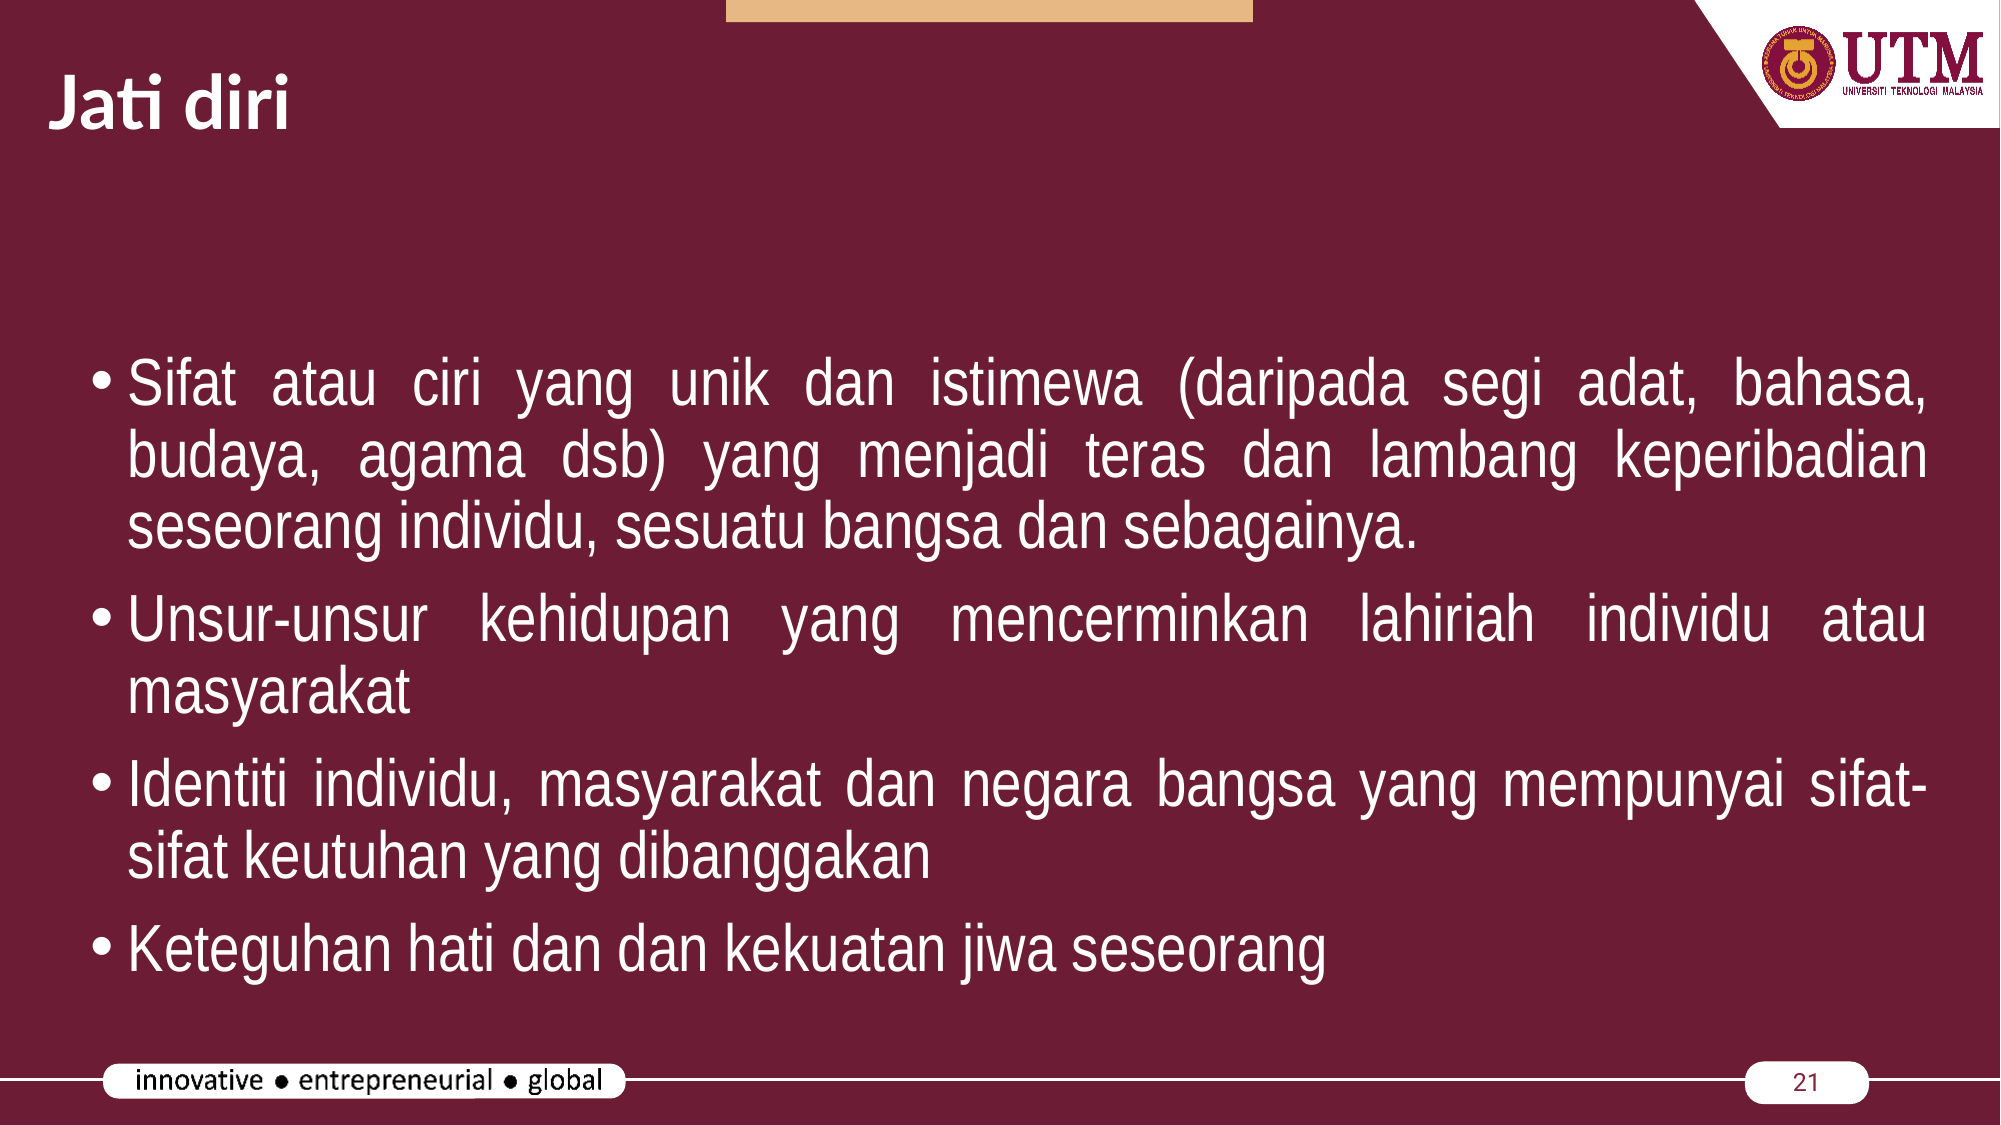

# Jati diri
Sifat atau ciri yang unik dan istimewa (daripada segi adat, bahasa, budaya, agama dsb) yang menjadi teras dan lambang keperibadian seseorang individu, sesuatu bangsa dan sebagainya.
Unsur-unsur kehidupan yang mencerminkan lahiriah individu atau masyarakat
Identiti individu, masyarakat dan negara bangsa yang mempunyai sifat-sifat keutuhan yang dibanggakan
Keteguhan hati dan dan kekuatan jiwa seseorang
21